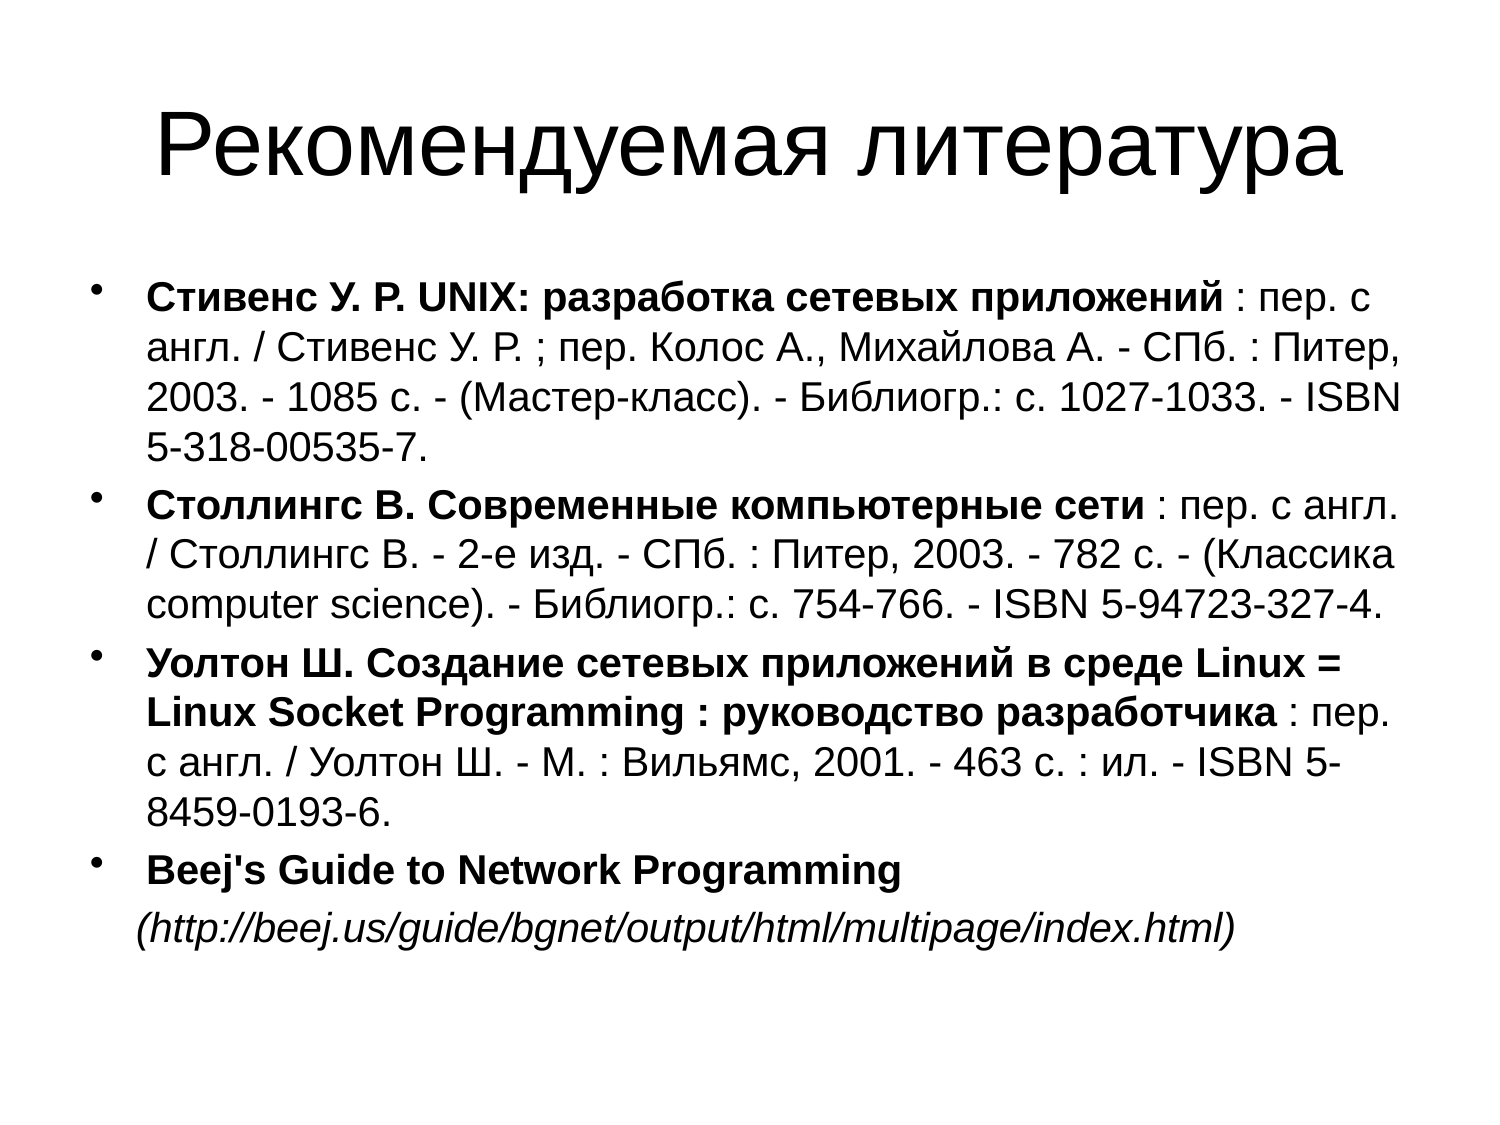

# Рекомендуемая литература
Стивенс У. Р. UNIX: разработка сетевых приложений : пер. с англ. / Стивенс У. Р. ; пер. Колос А., Михайлова А. - СПб. : Питер, 2003. - 1085 с. - (Мастер-класс). - Библиогр.: с. 1027-1033. - ISBN 5-318-00535-7.
Столлингс В. Современные компьютерные сети : пер. с англ. / Столлингс В. - 2-е изд. - СПб. : Питер, 2003. - 782 с. - (Классика computer science). - Библиогр.: с. 754-766. - ISBN 5-94723-327-4.
Уолтон Ш. Создание сетевых приложений в среде Linux = Linux Socket Programming : руководство разработчика : пер. с англ. / Уолтон Ш. - М. : Вильямс, 2001. - 463 с. : ил. - ISBN 5-8459-0193-6.
Beej's Guide to Network Programming
    (http://beej.us/guide/bgnet/output/html/multipage/index.html)